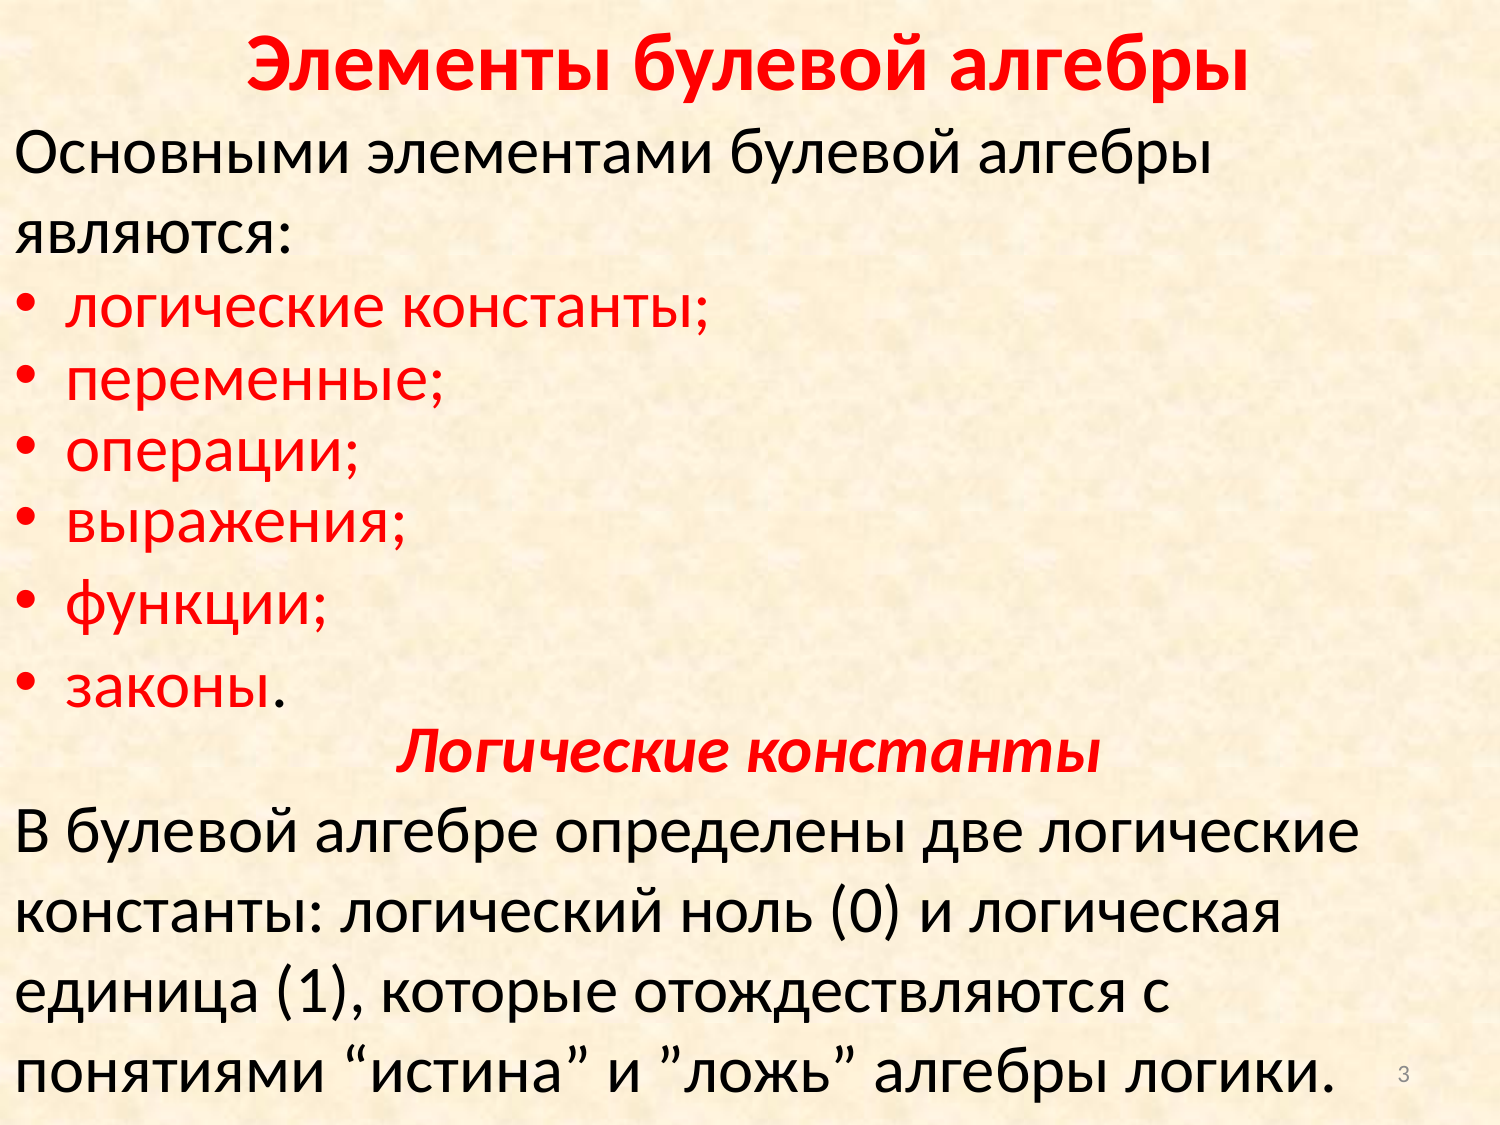

Элементы булевой алгебры
Основными элементами булевой алгебры являются:
 логические константы;
 переменные;
 операции;
 выражения;
 функции;
 законы.
Логические константы
В булевой алгебре определены две логические константы: логический ноль (0) и логическая единица (1), которые отождествляются с понятиями “истина” и ”ложь” алгебры логики.
3